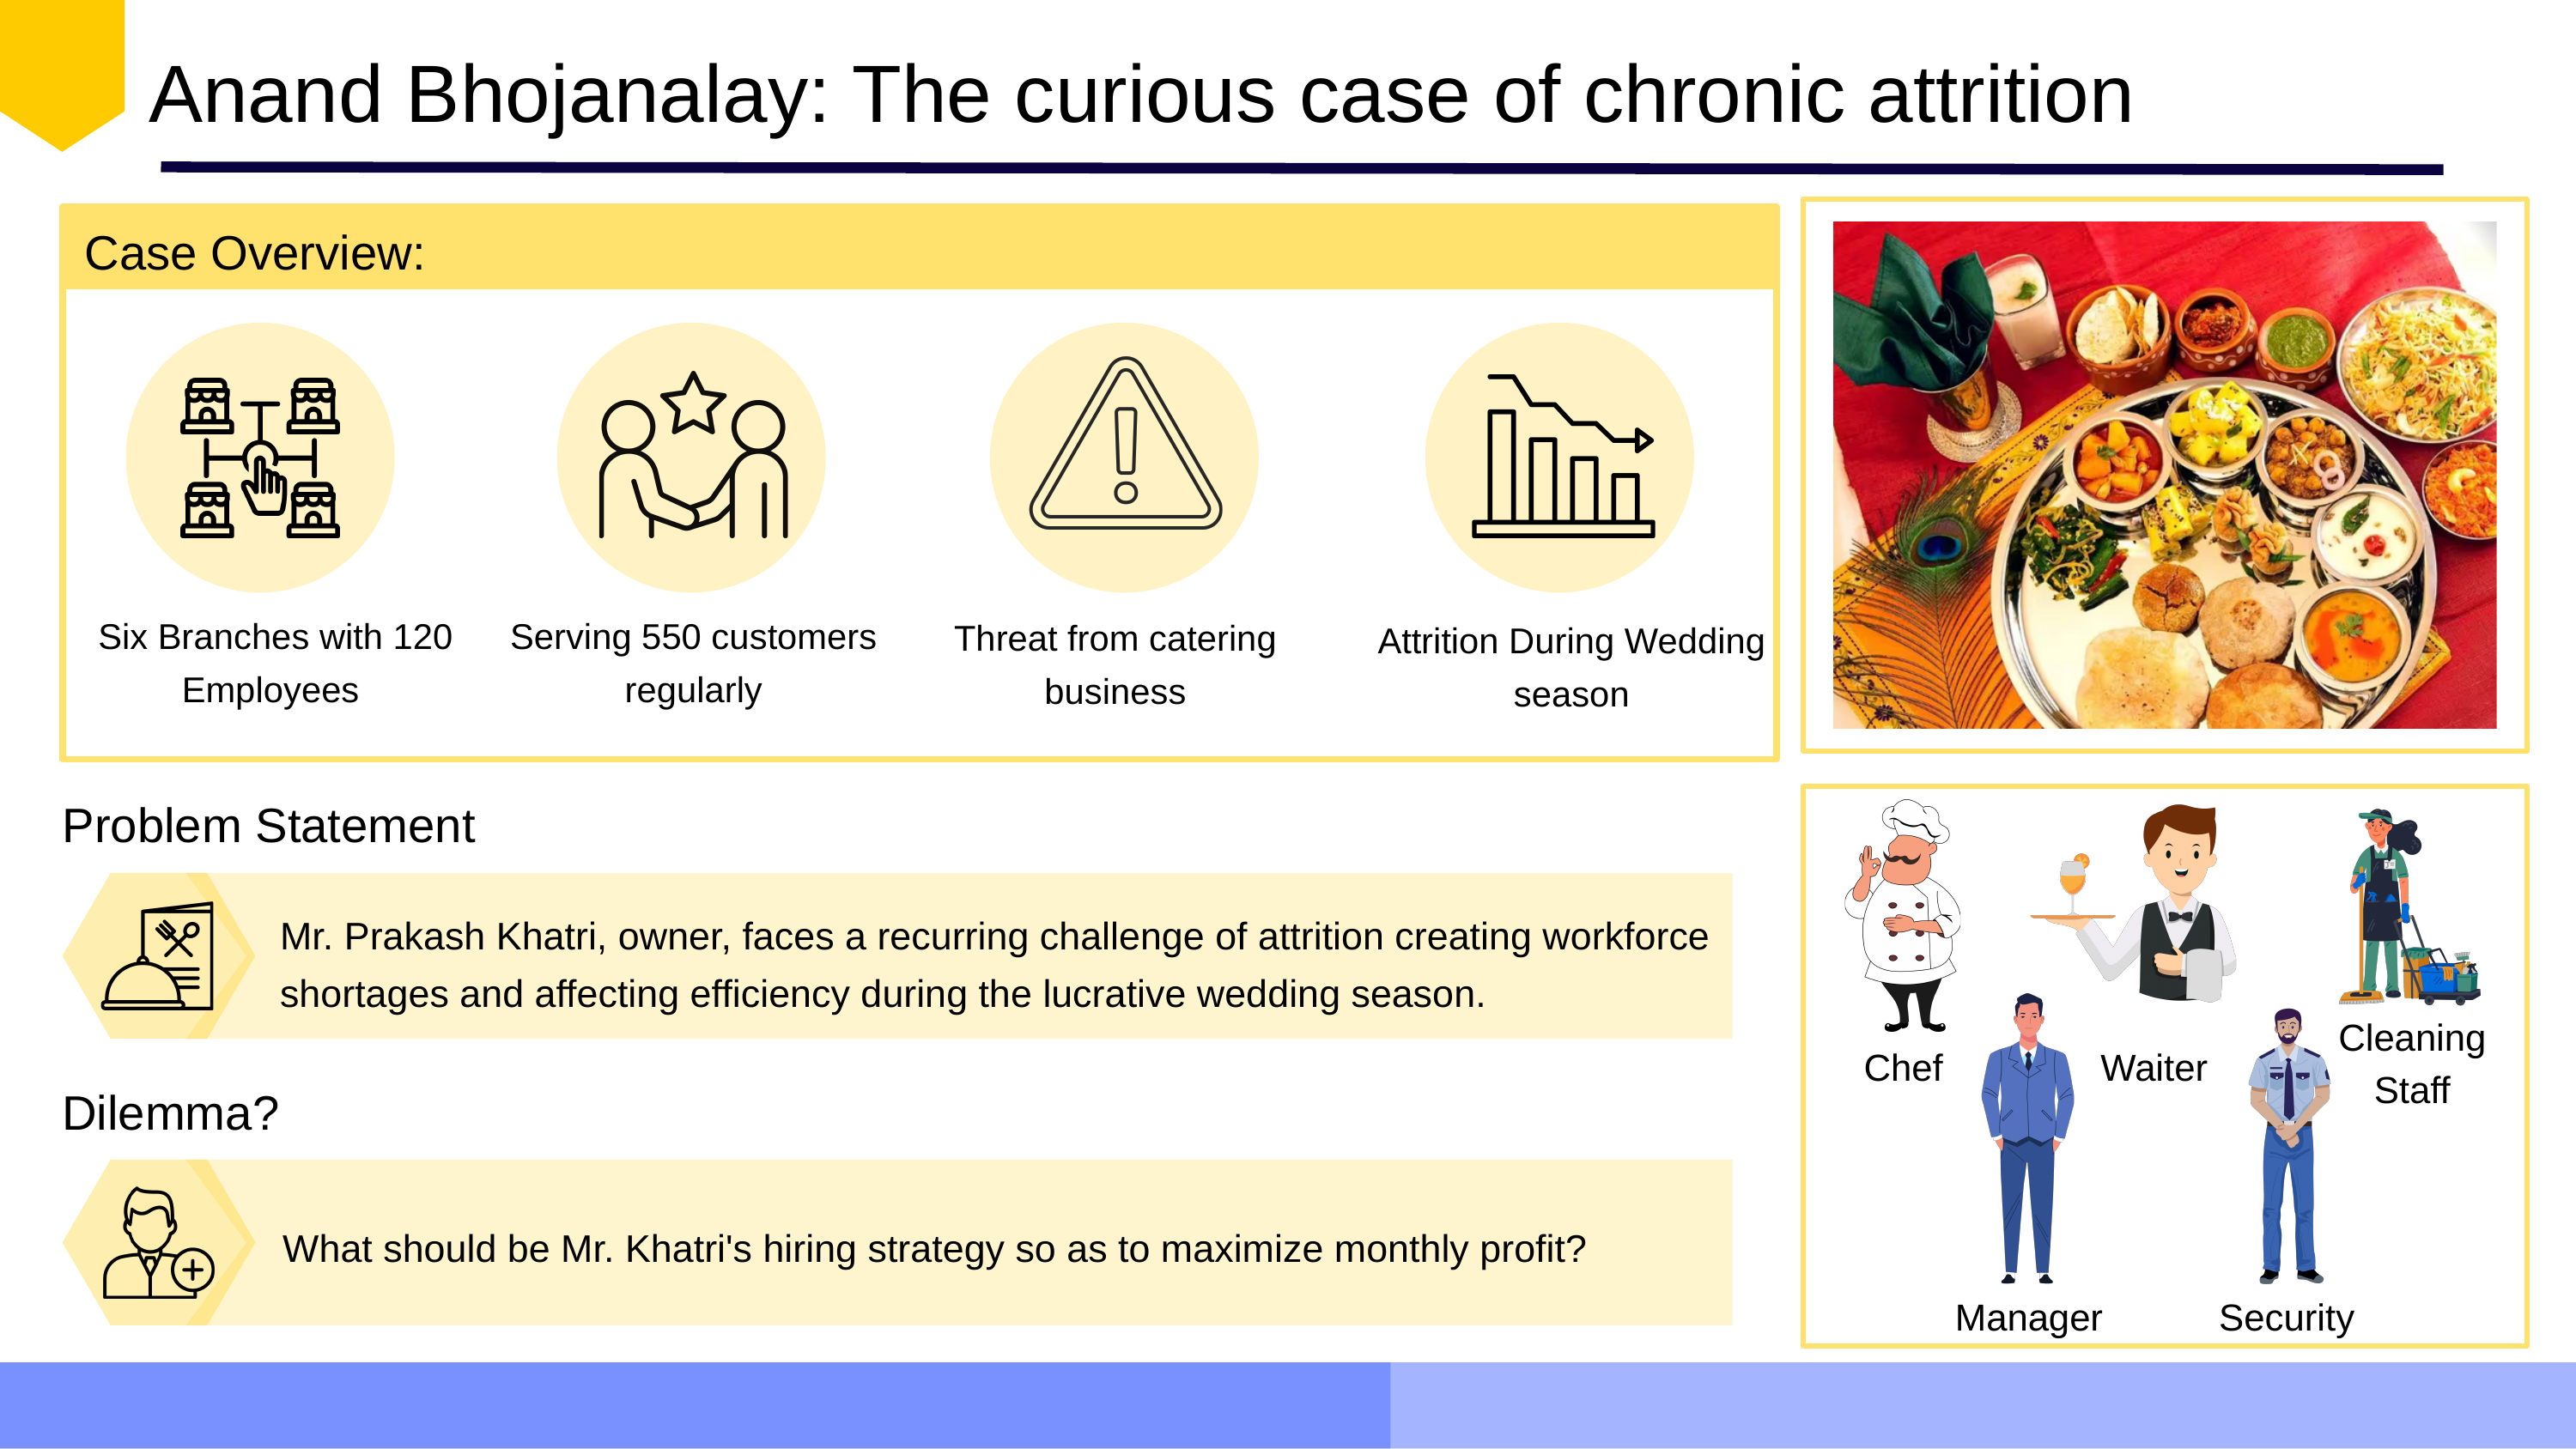

Anand Bhojanalay: The curious case of chronic attrition

Case Overview:

Six Branches with 120 Employees
Serving 550 customers regularly
Threat from catering business
Attrition During Wedding season

Problem Statement

Mr. Prakash Khatri, owner, faces a recurring challenge of attrition creating workforce shortages and affecting efficiency during the lucrative wedding season.

Cleaning Staff

Chef
Waiter
Dilemma?

What should be Mr. Khatri's hiring strategy so as to maximize monthly profit?
Manager
Security